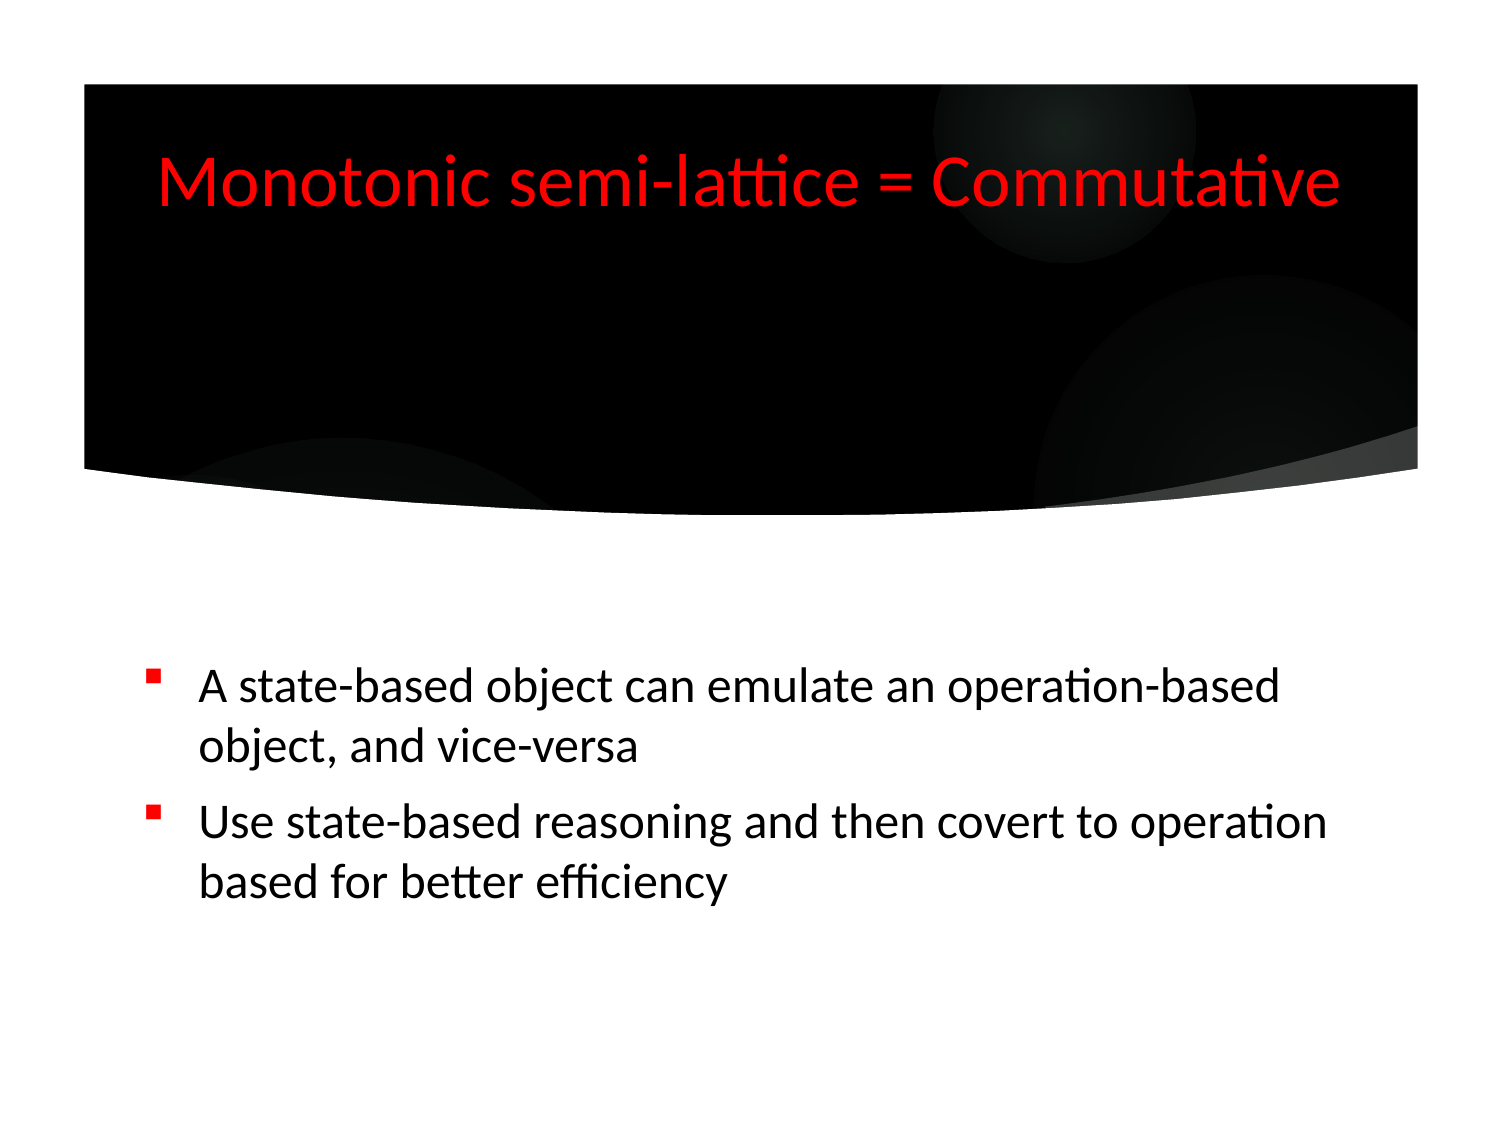

# Monotonic semi-lattice = Commutative
A state-based object can emulate an operation-based object, and vice-versa
Use state-based reasoning and then covert to operation based for better efficiency